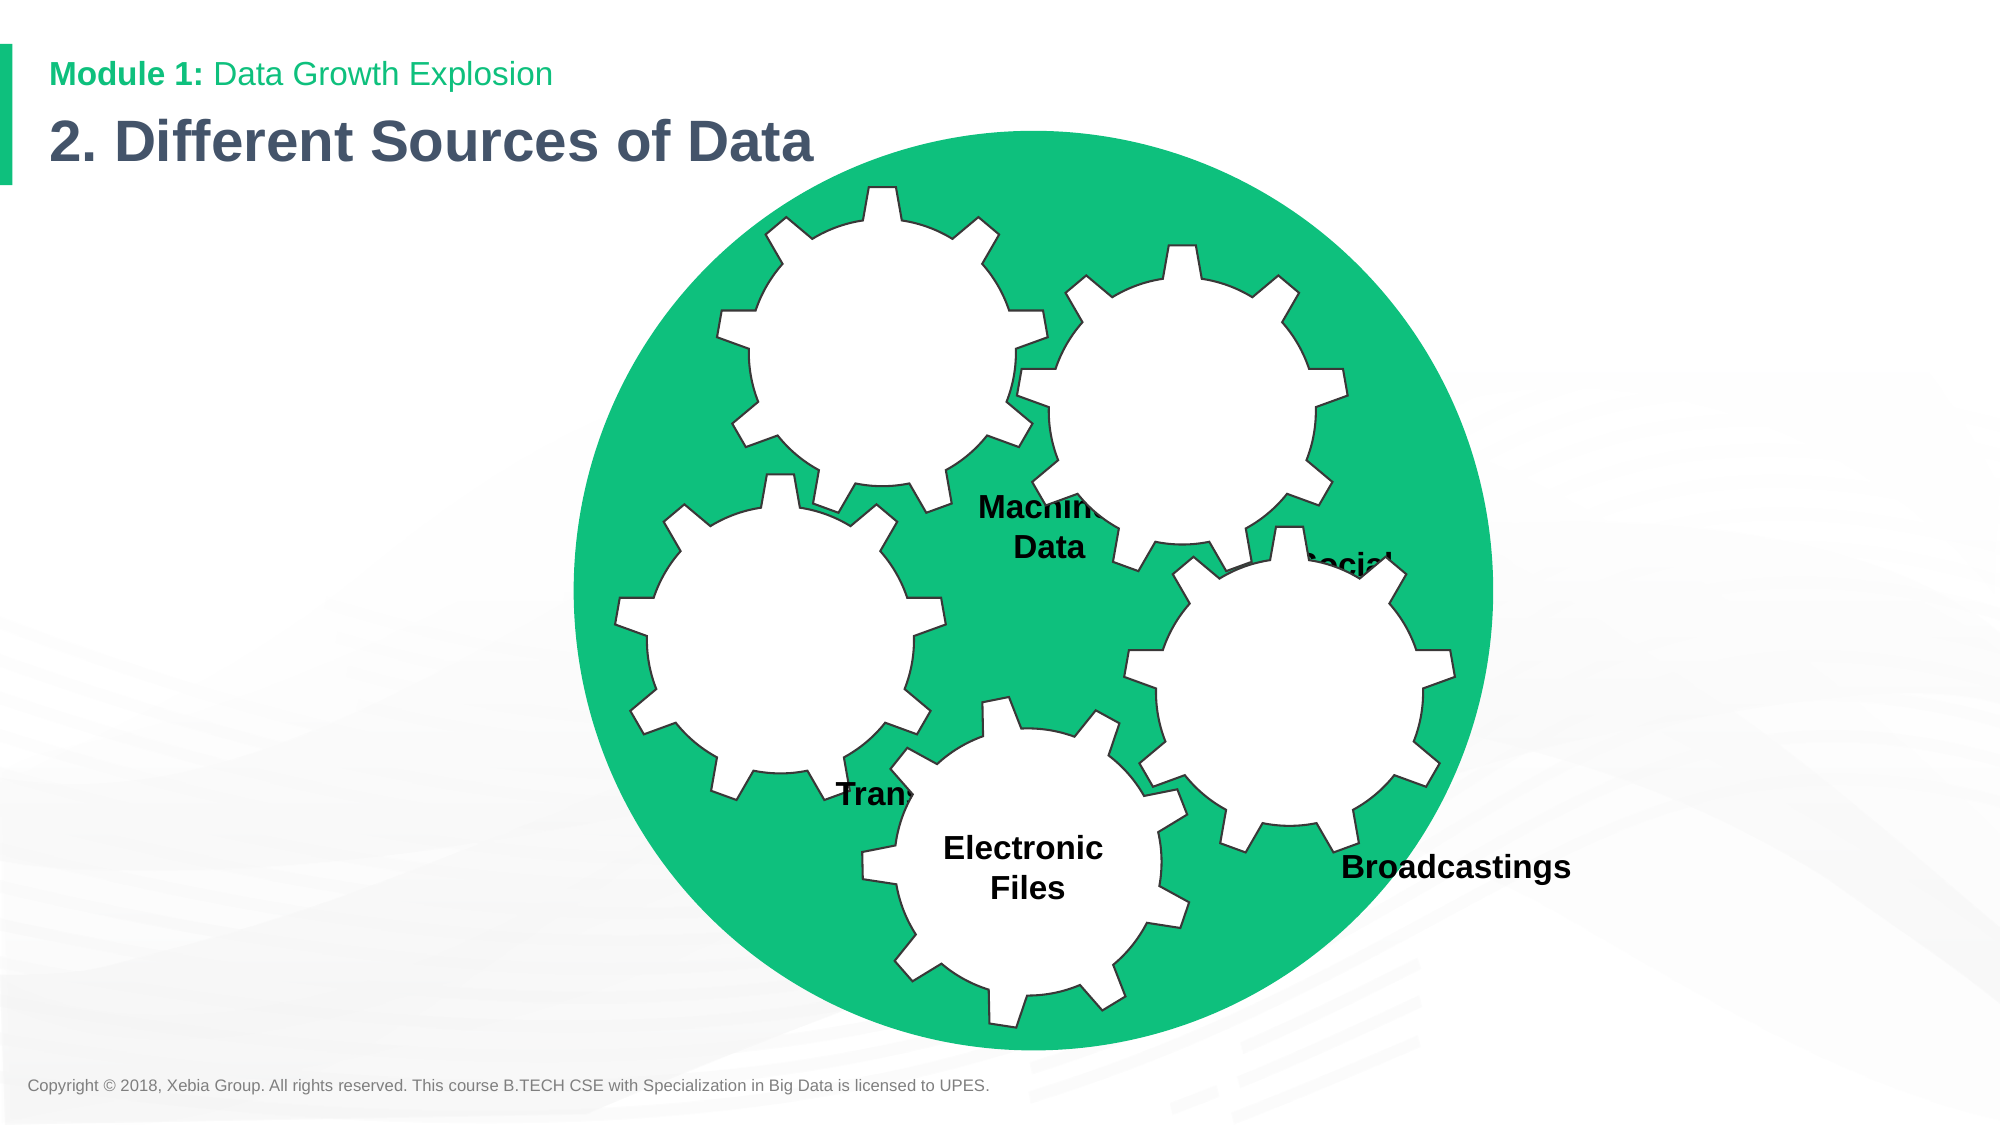

Module 1: Data Growth Explosion
# 2. Different Sources of Data

Machine
Data

Social
Data
Transactional
Data
Broadcastings

Electronic
Files